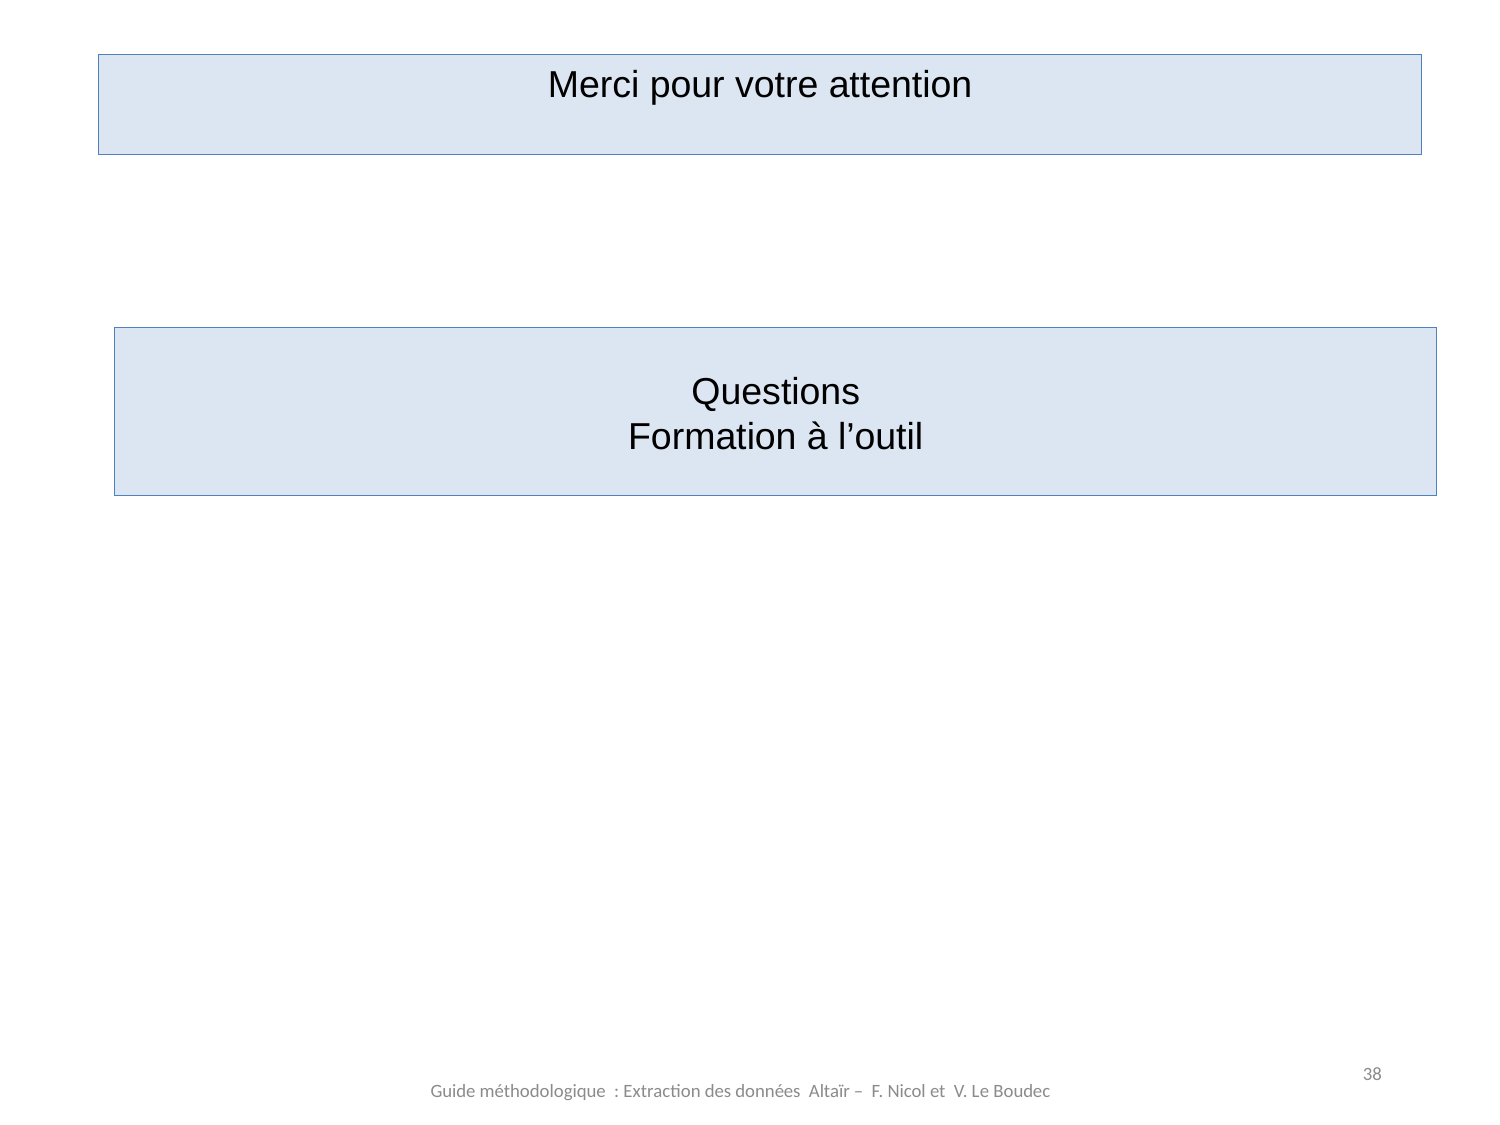

Merci pour votre attention

Questions
Formation à l’outil

38
Guide méthodologique  : Extraction des données  Altaïr –  F. Nicol et  V. Le Boudec